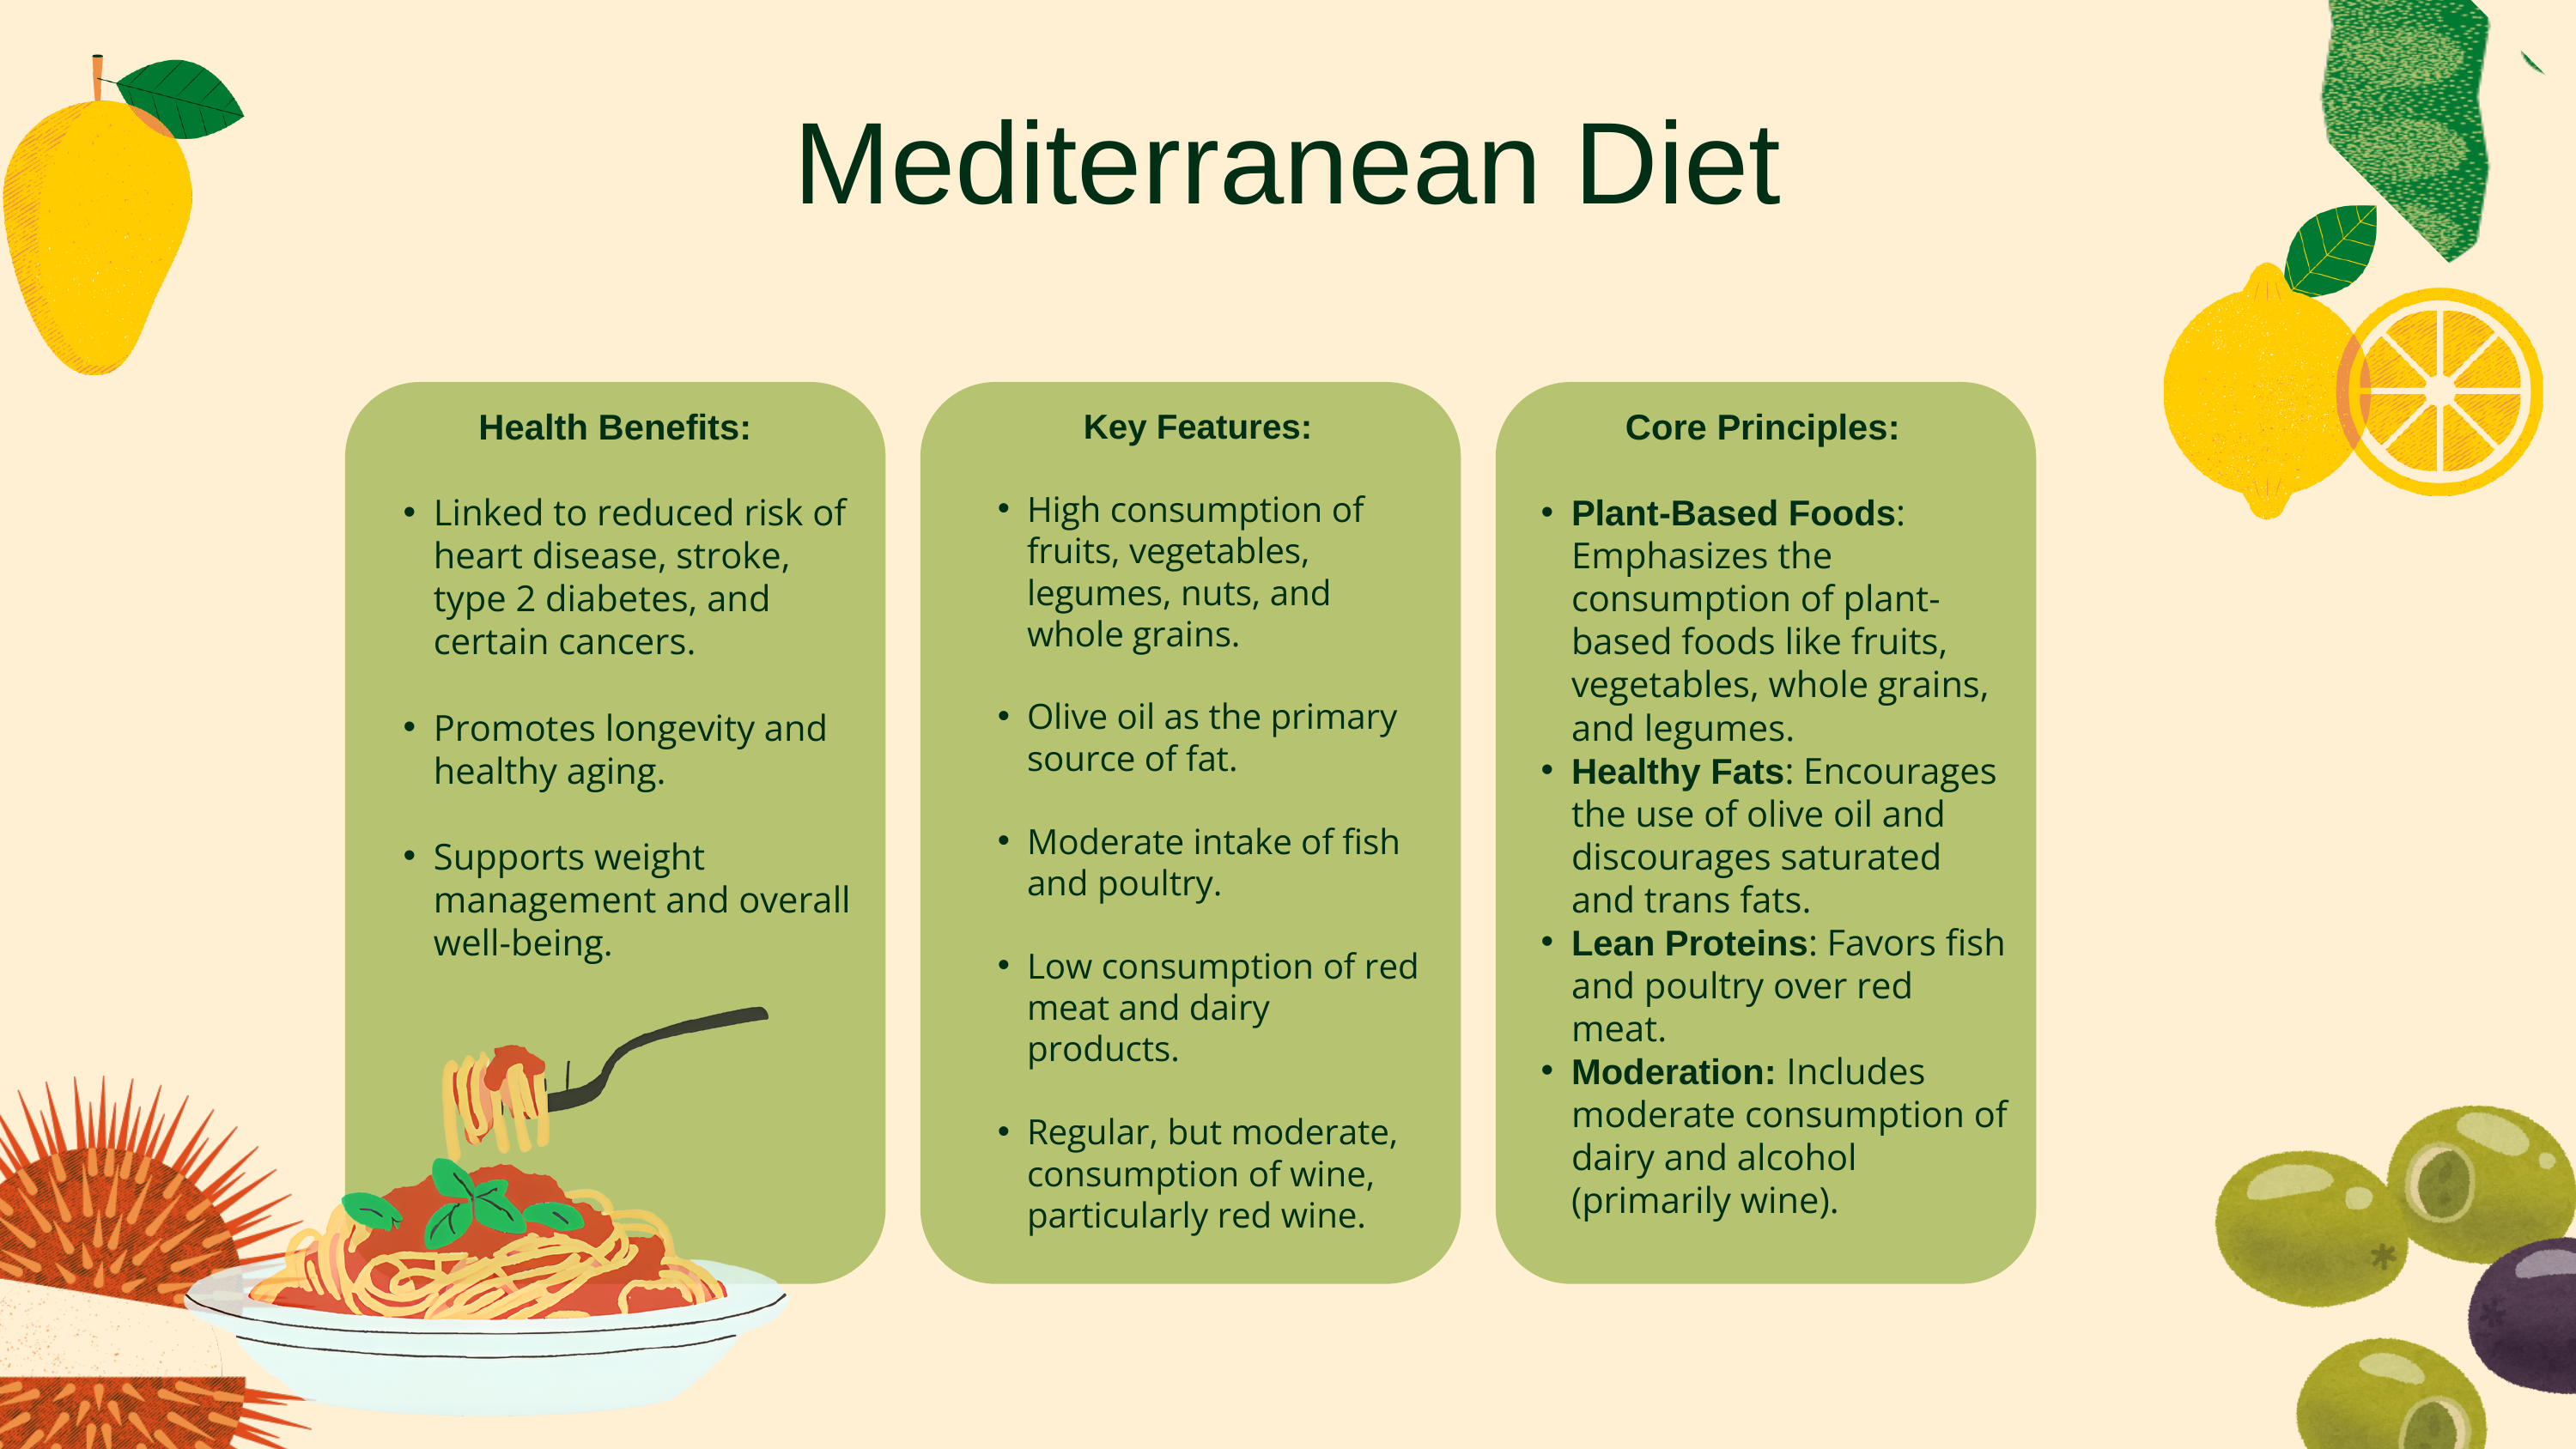

Mediterranean Diet

Health Benefits:

Linked to reduced risk of heart disease, stroke, type 2 diabetes, and certain cancers.

Promotes longevity and healthy aging.

Supports weight management and overall well-being.
Key Features:

High consumption of fruits, vegetables, legumes, nuts, and whole grains.

Olive oil as the primary source of fat.

Moderate intake of fish and poultry.

Low consumption of red meat and dairy products.

Regular, but moderate, consumption of wine, particularly red wine.
Core Principles:

Plant-Based Foods: Emphasizes the consumption of plant-based foods like fruits, vegetables, whole grains, and legumes.
Healthy Fats: Encourages the use of olive oil and discourages saturated and trans fats.
Lean Proteins: Favors fish and poultry over red meat.
Moderation: Includes moderate consumption of dairy and alcohol (primarily wine).